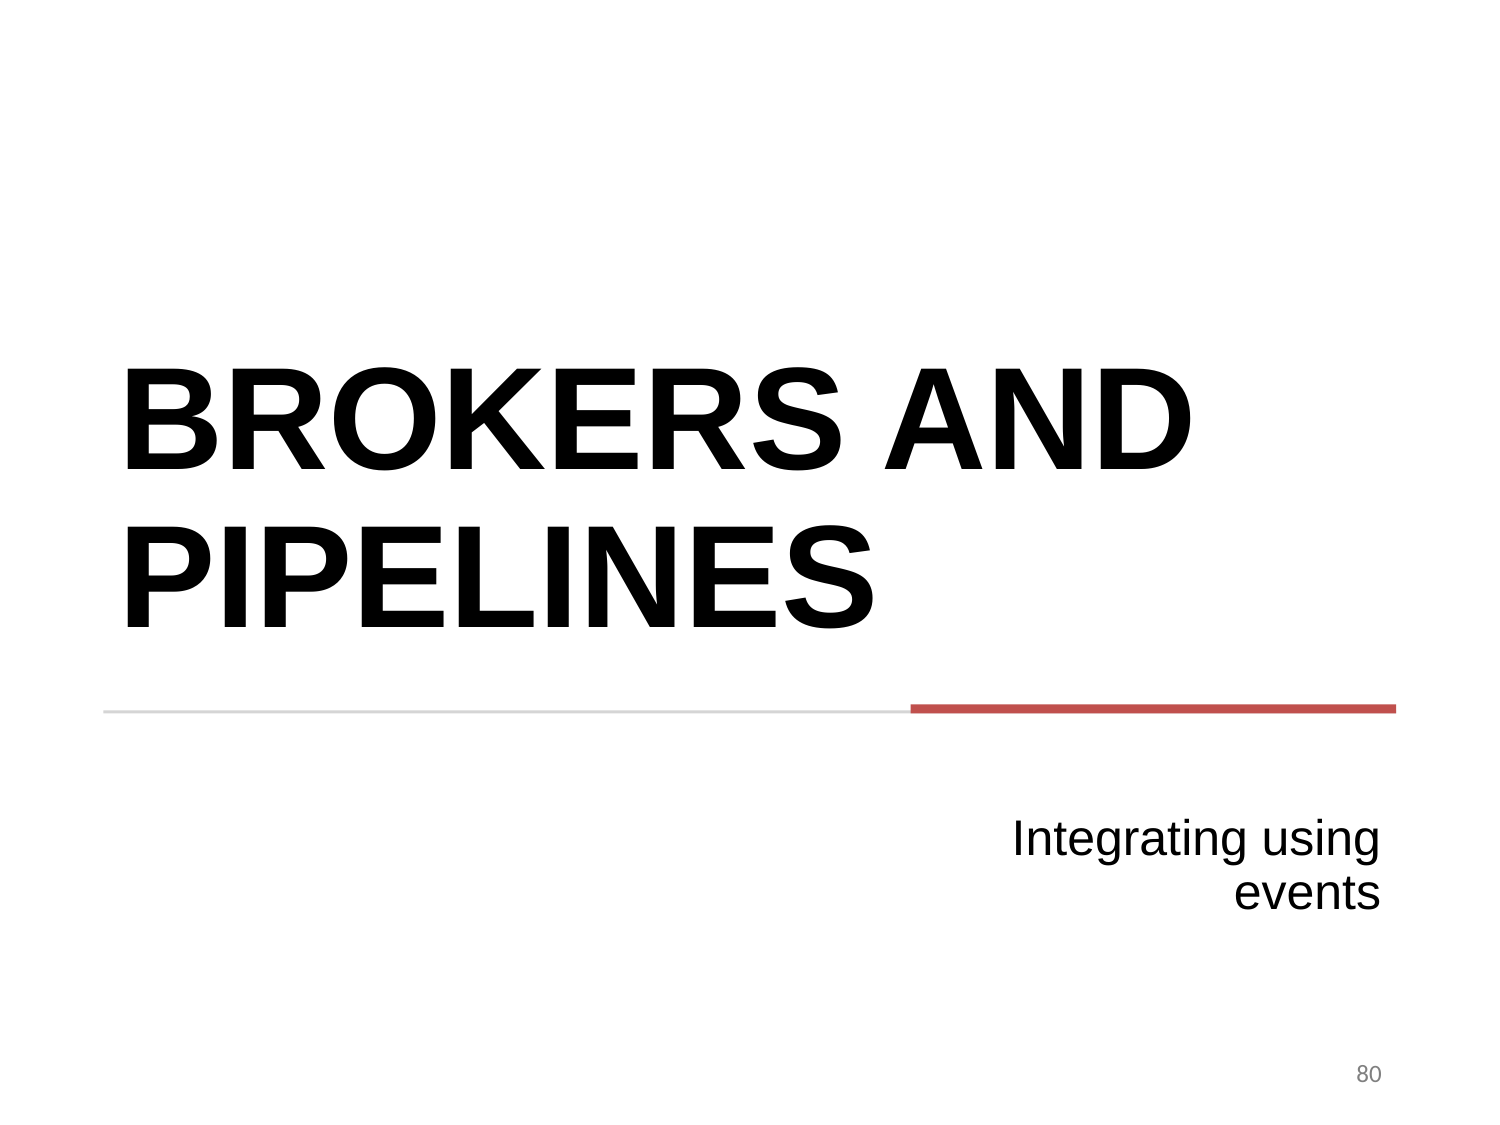

# Brokers and Pipelines

Integrating using events
80